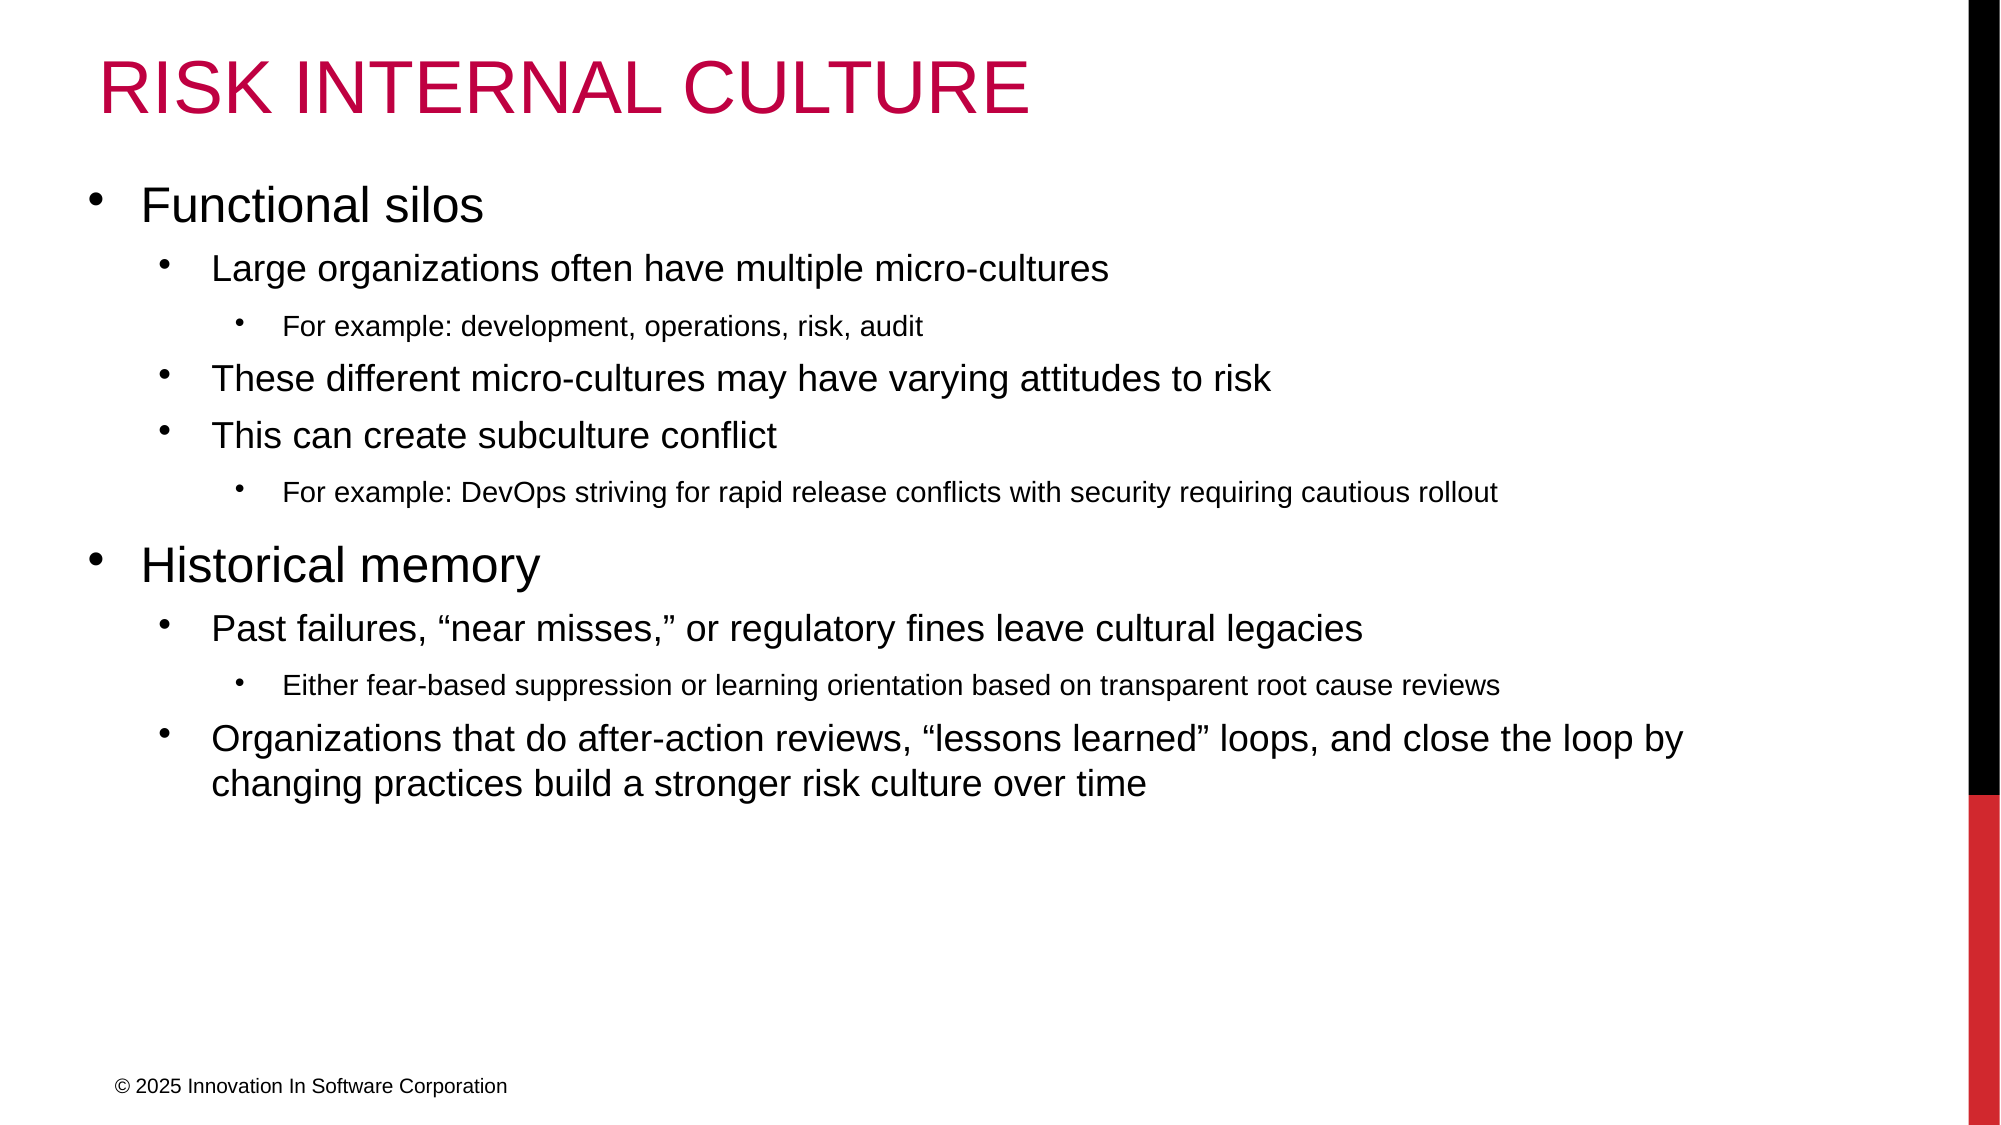

# Risk internal culture
Functional silos
Large organizations often have multiple micro-cultures
For example: development, operations, risk, audit
These different micro-cultures may have varying attitudes to risk
This can create subculture conflict
For example: DevOps striving for rapid release conflicts with security requiring cautious rollout
Historical memory
Past failures, “near misses,” or regulatory fines leave cultural legacies
Either fear-based suppression or learning orientation based on transparent root cause reviews
Organizations that do after-action reviews, “lessons learned” loops, and close the loop by changing practices build a stronger risk culture over time
© 2025 Innovation In Software Corporation